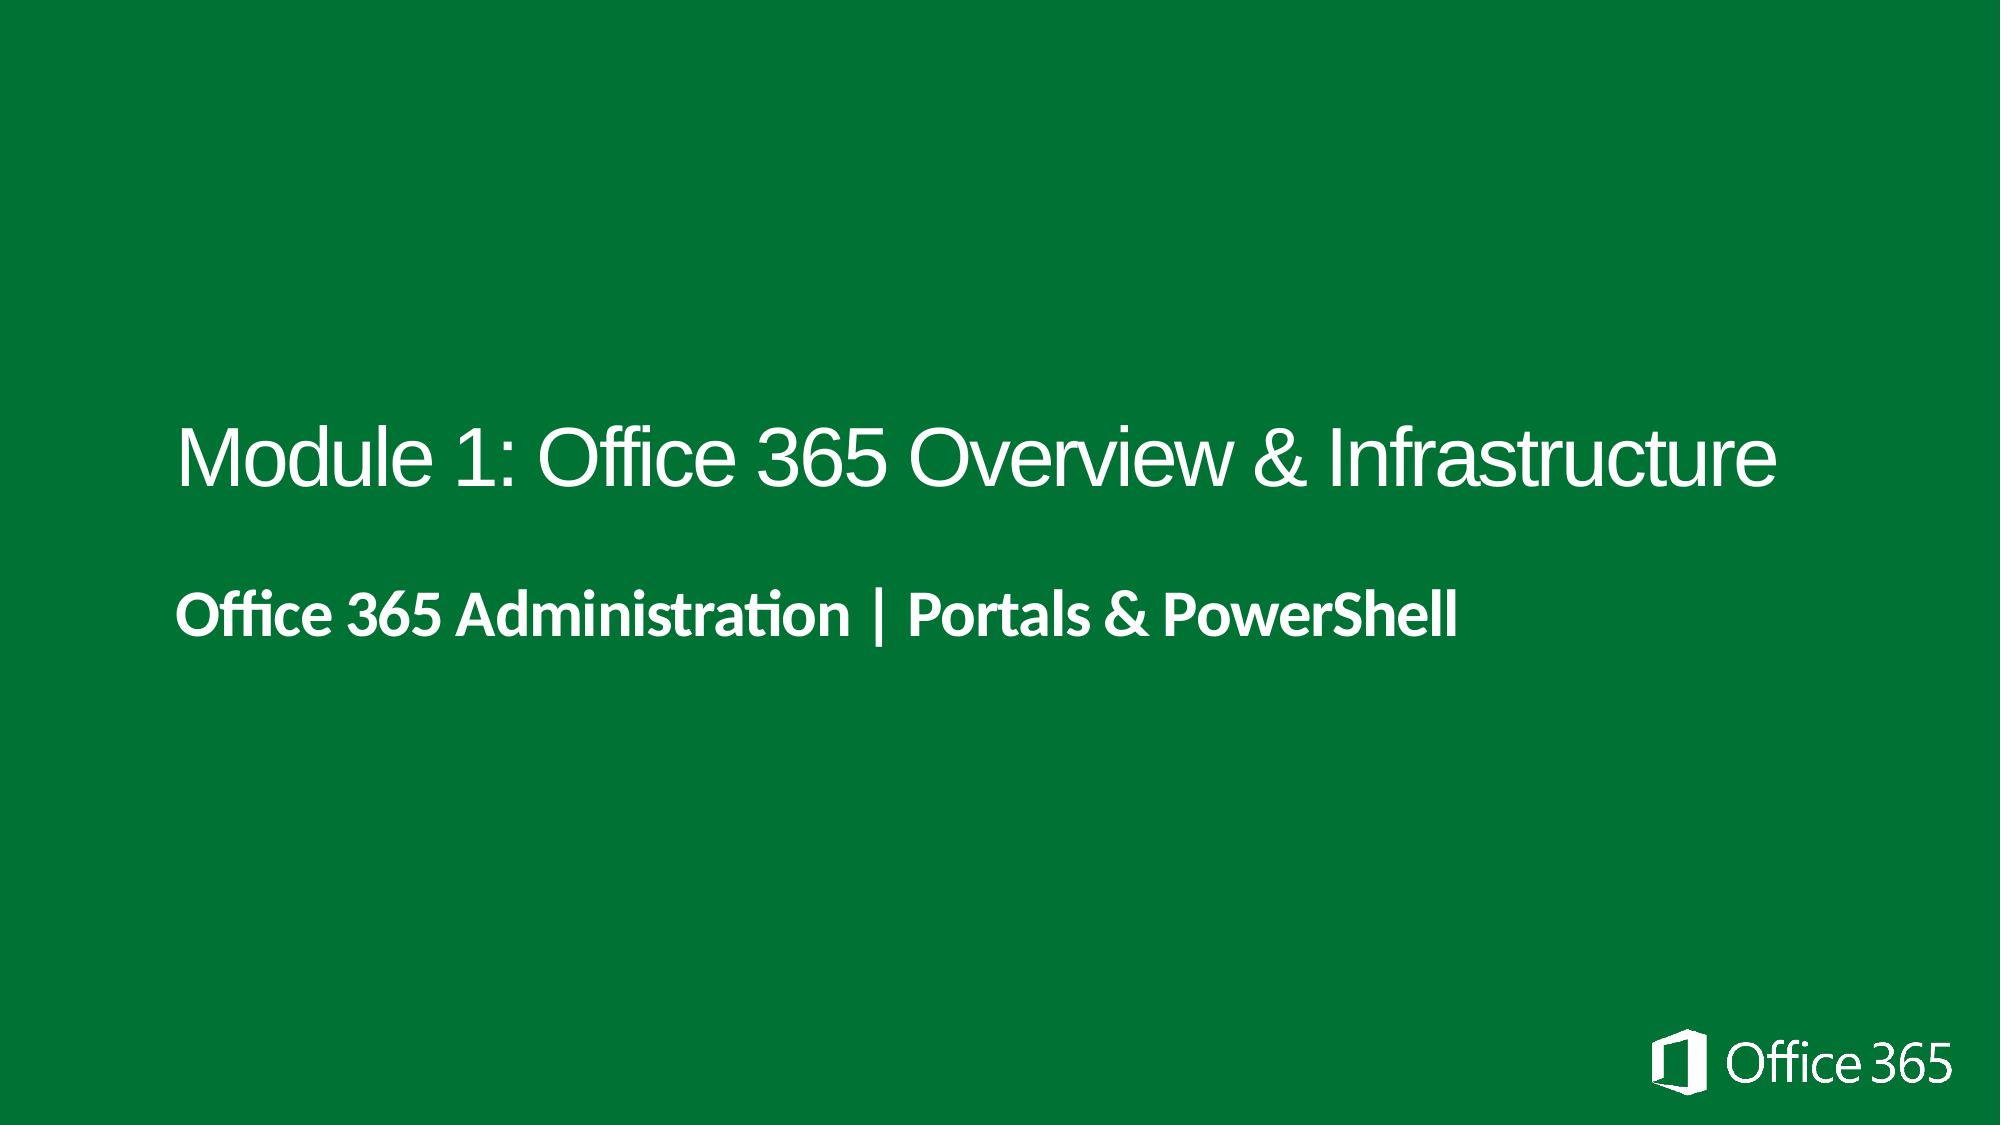

# Module 1: Office 365 Overview & Infrastructure
Office 365 Administration | Portals & PowerShell